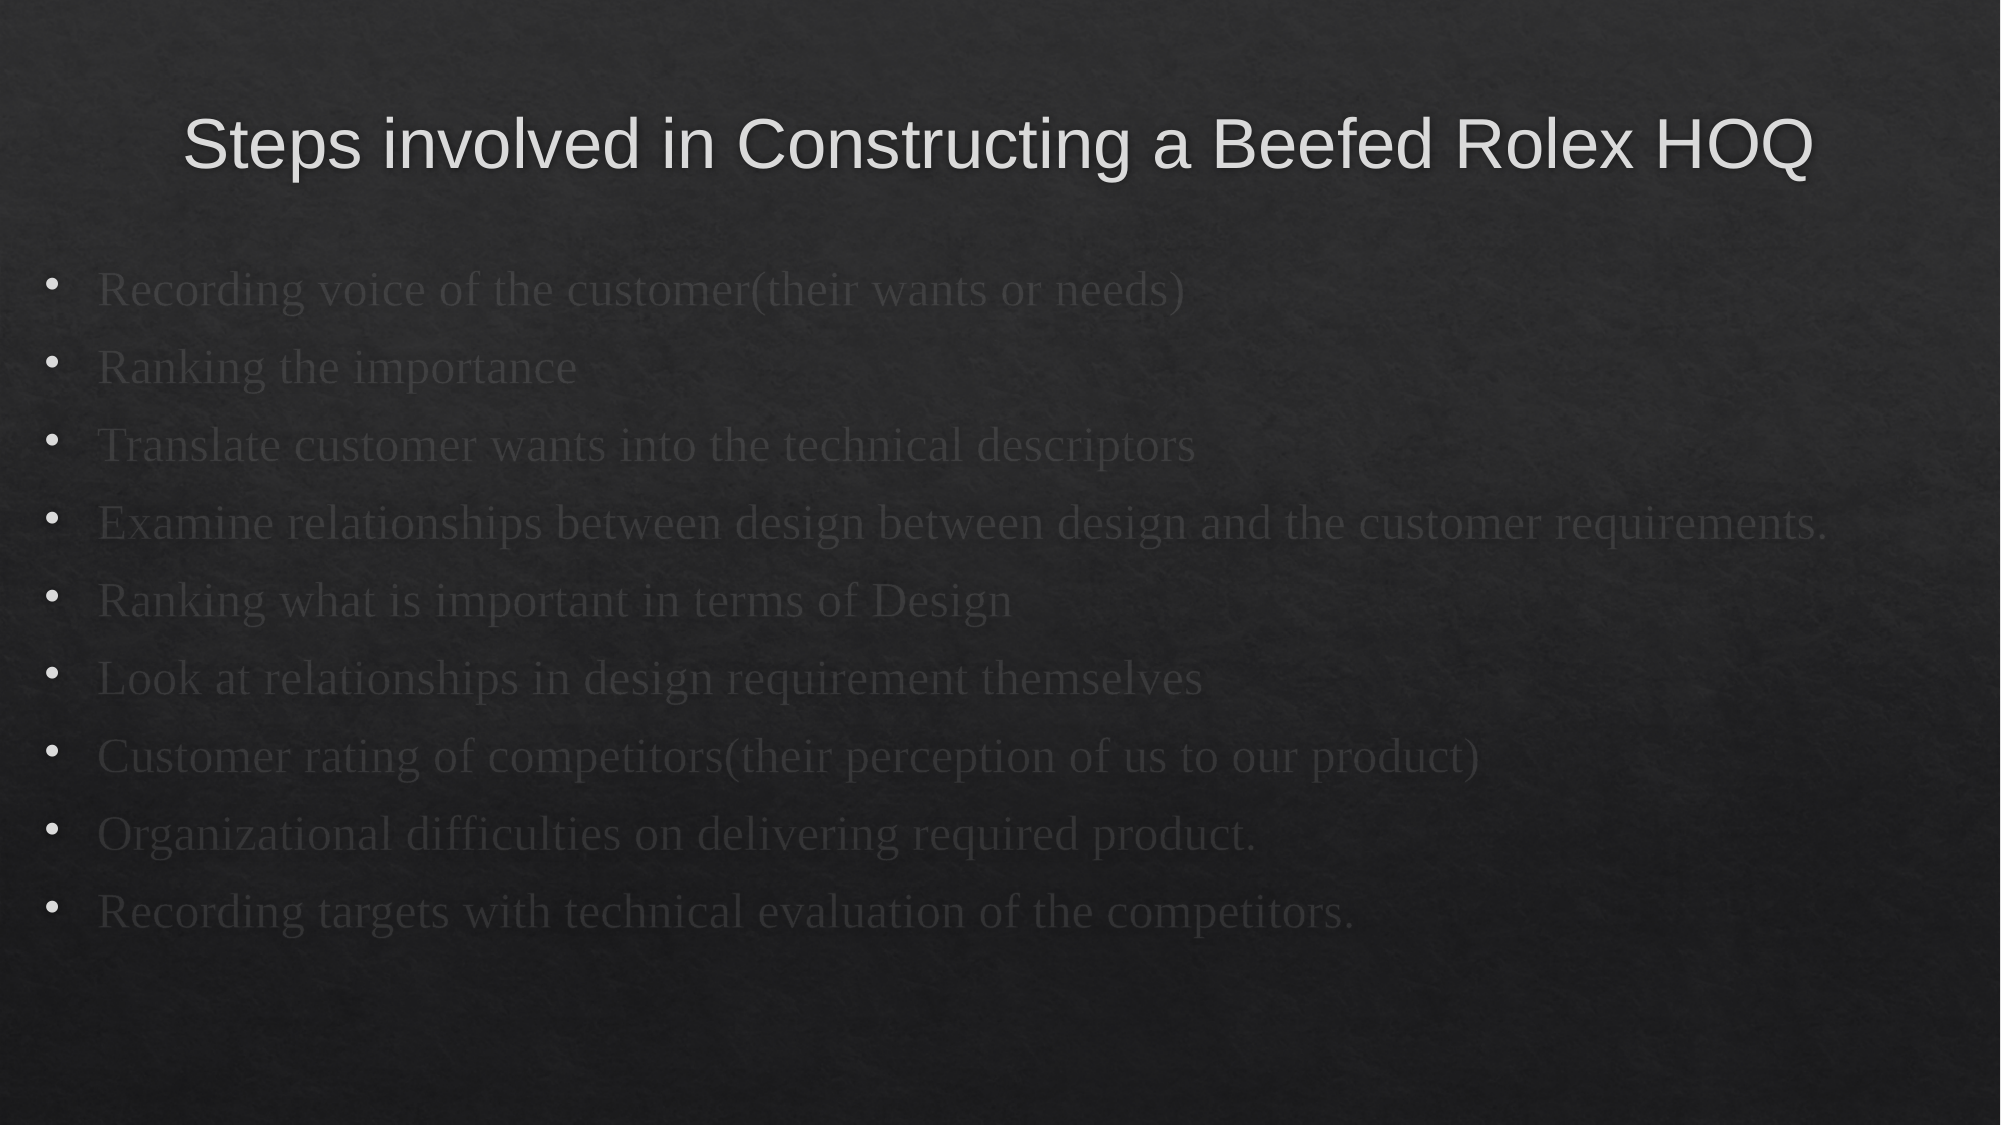

# Steps involved in Constructing a Beefed Rolex HOQ
Recording voice of the customer(their wants or needs)
Ranking the importance
Translate customer wants into the technical descriptors
Examine relationships between design between design and the customer requirements.
Ranking what is important in terms of Design
Look at relationships in design requirement themselves
Customer rating of competitors(their perception of us to our product)
Organizational difficulties on delivering required product.
Recording targets with technical evaluation of the competitors.